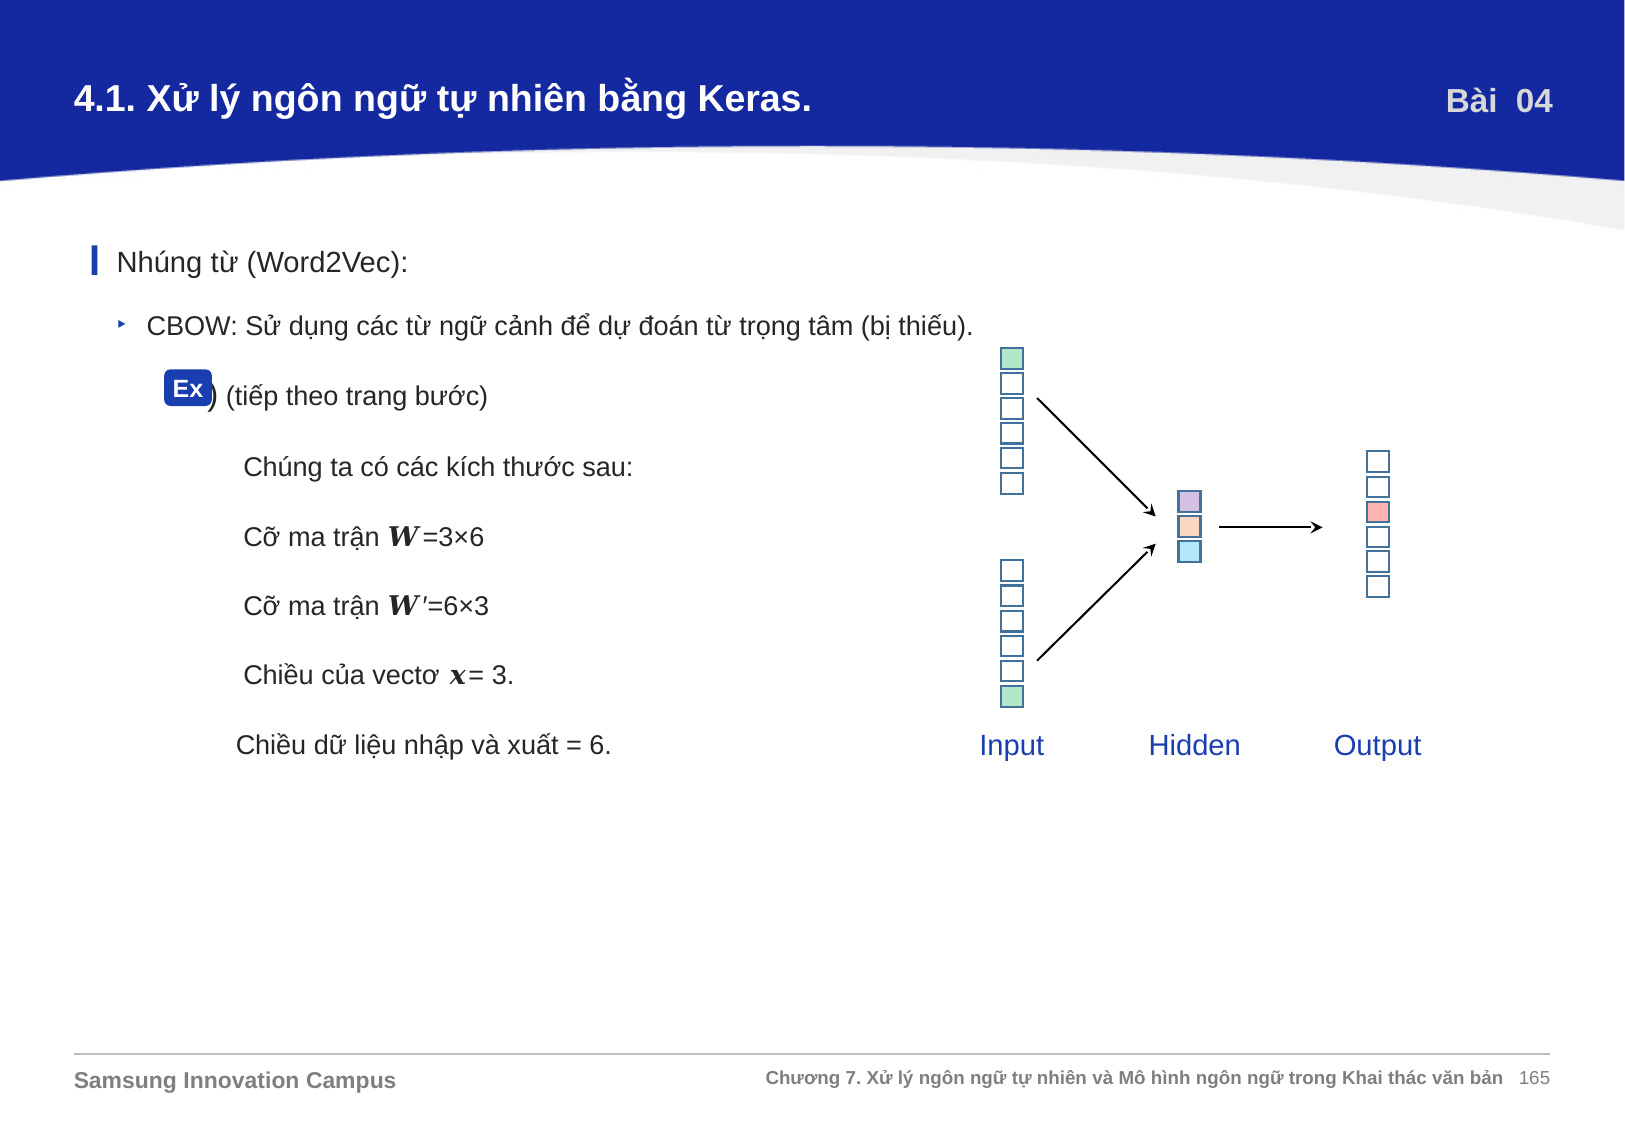

4.1. Xử lý ngôn ngữ tự nhiên bằng Keras.
Bài  04
Nhúng từ (Word2Vec):

CBOW: Sử dụng các từ ngữ cảnh để dự đoán từ trọng tâm (bị thiếu).
Ex) (tiếp theo trang bước)
          Chúng ta có các kích thước sau:
          Cỡ ma trận 𝑾=3×6
          Cỡ ma trận 𝑾′=6×3
          Chiều của vectơ 𝒙= 3.
         Chiều dữ liệu nhập và xuất = 6.

Hidden
Output
Input

Ex